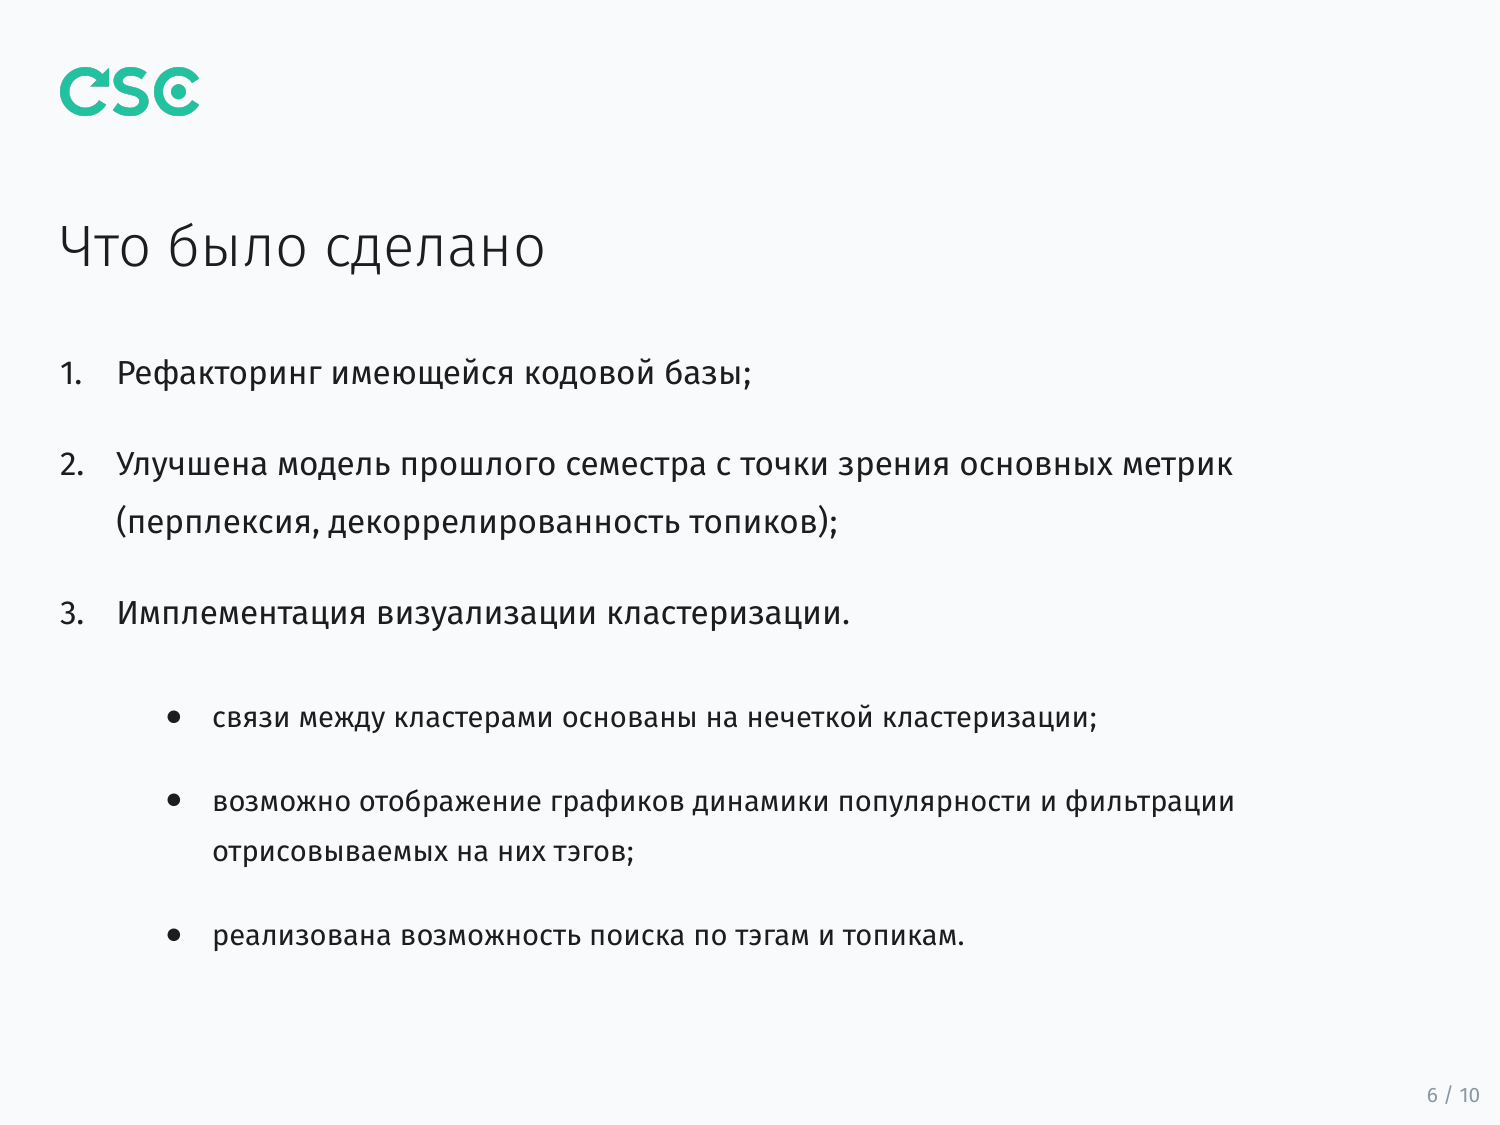

# Что было сделано
Рефакторинг имеющейся кодовой базы;
Улучшена модель прошлого семестра с точки зрения основных метрик (перплексия, декоррелированность топиков);
Имплементация визуализации кластеризации.
cвязи между кластерами основаны на нечеткой кластеризации;
возможно отображение графиков динамики популярности и фильтрации
отрисовываемых на них тэгов;
реализована возможность поиска по тэгам и топикам.

6 / 10